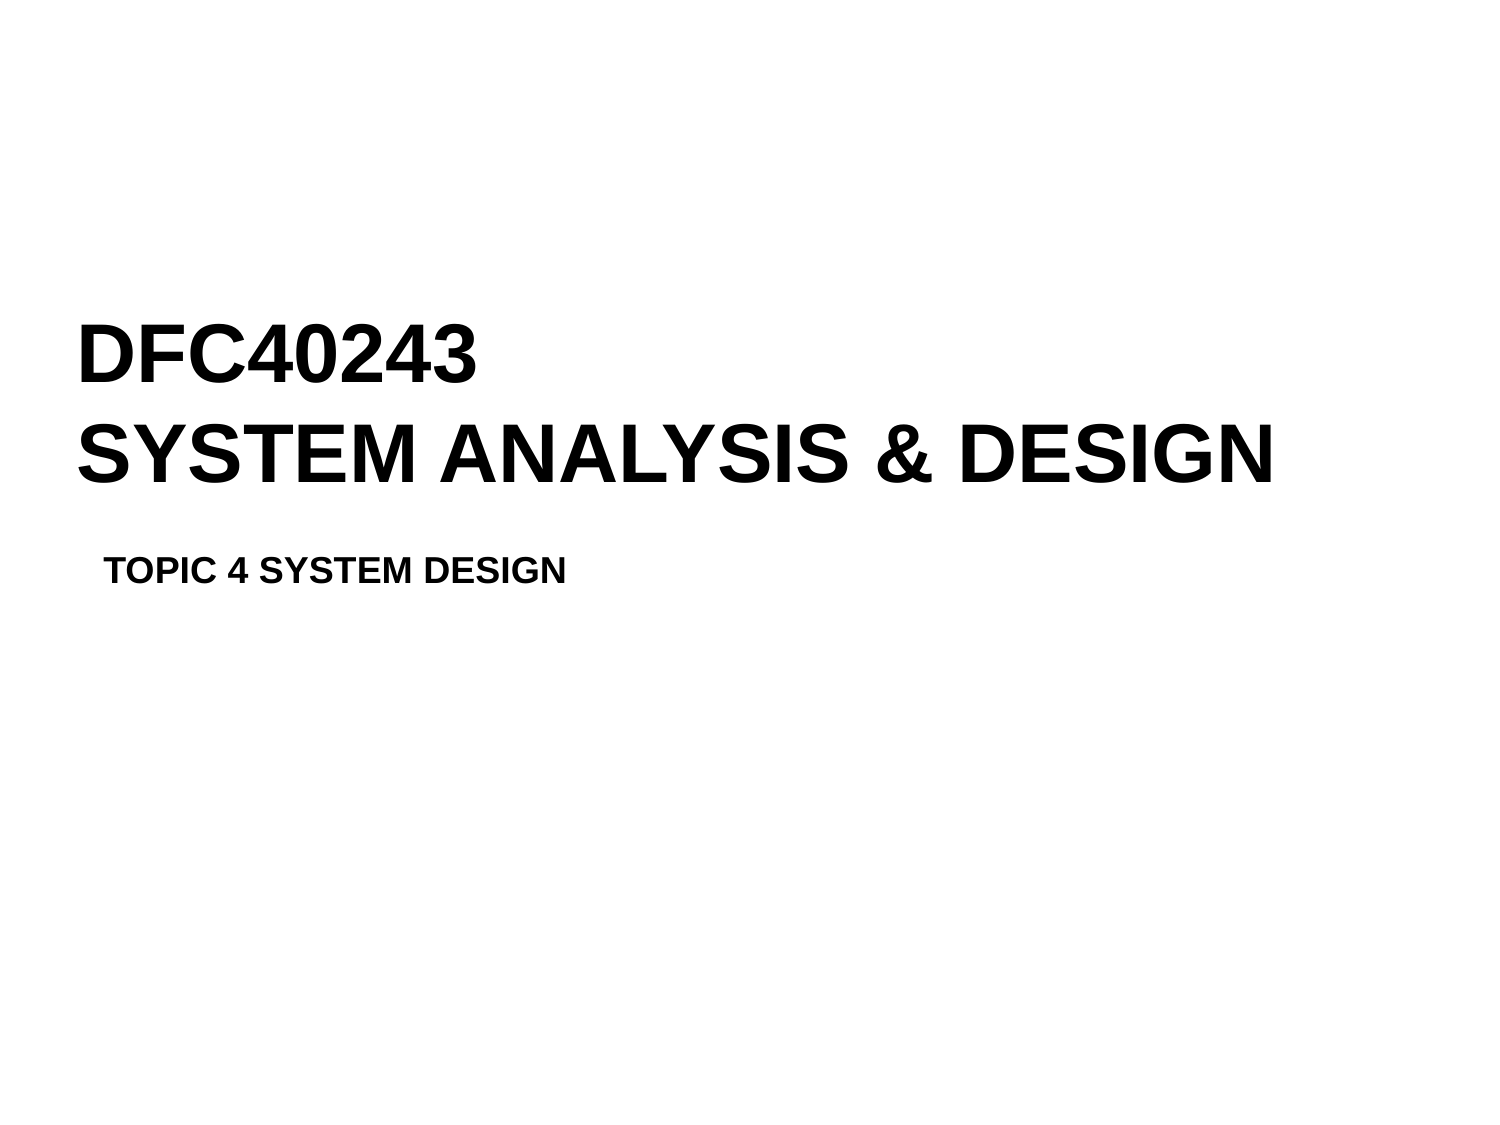

DFC40243
SYSTEM ANALYSIS & DESIGN
TOPIC 4 SYSTEM DESIGN